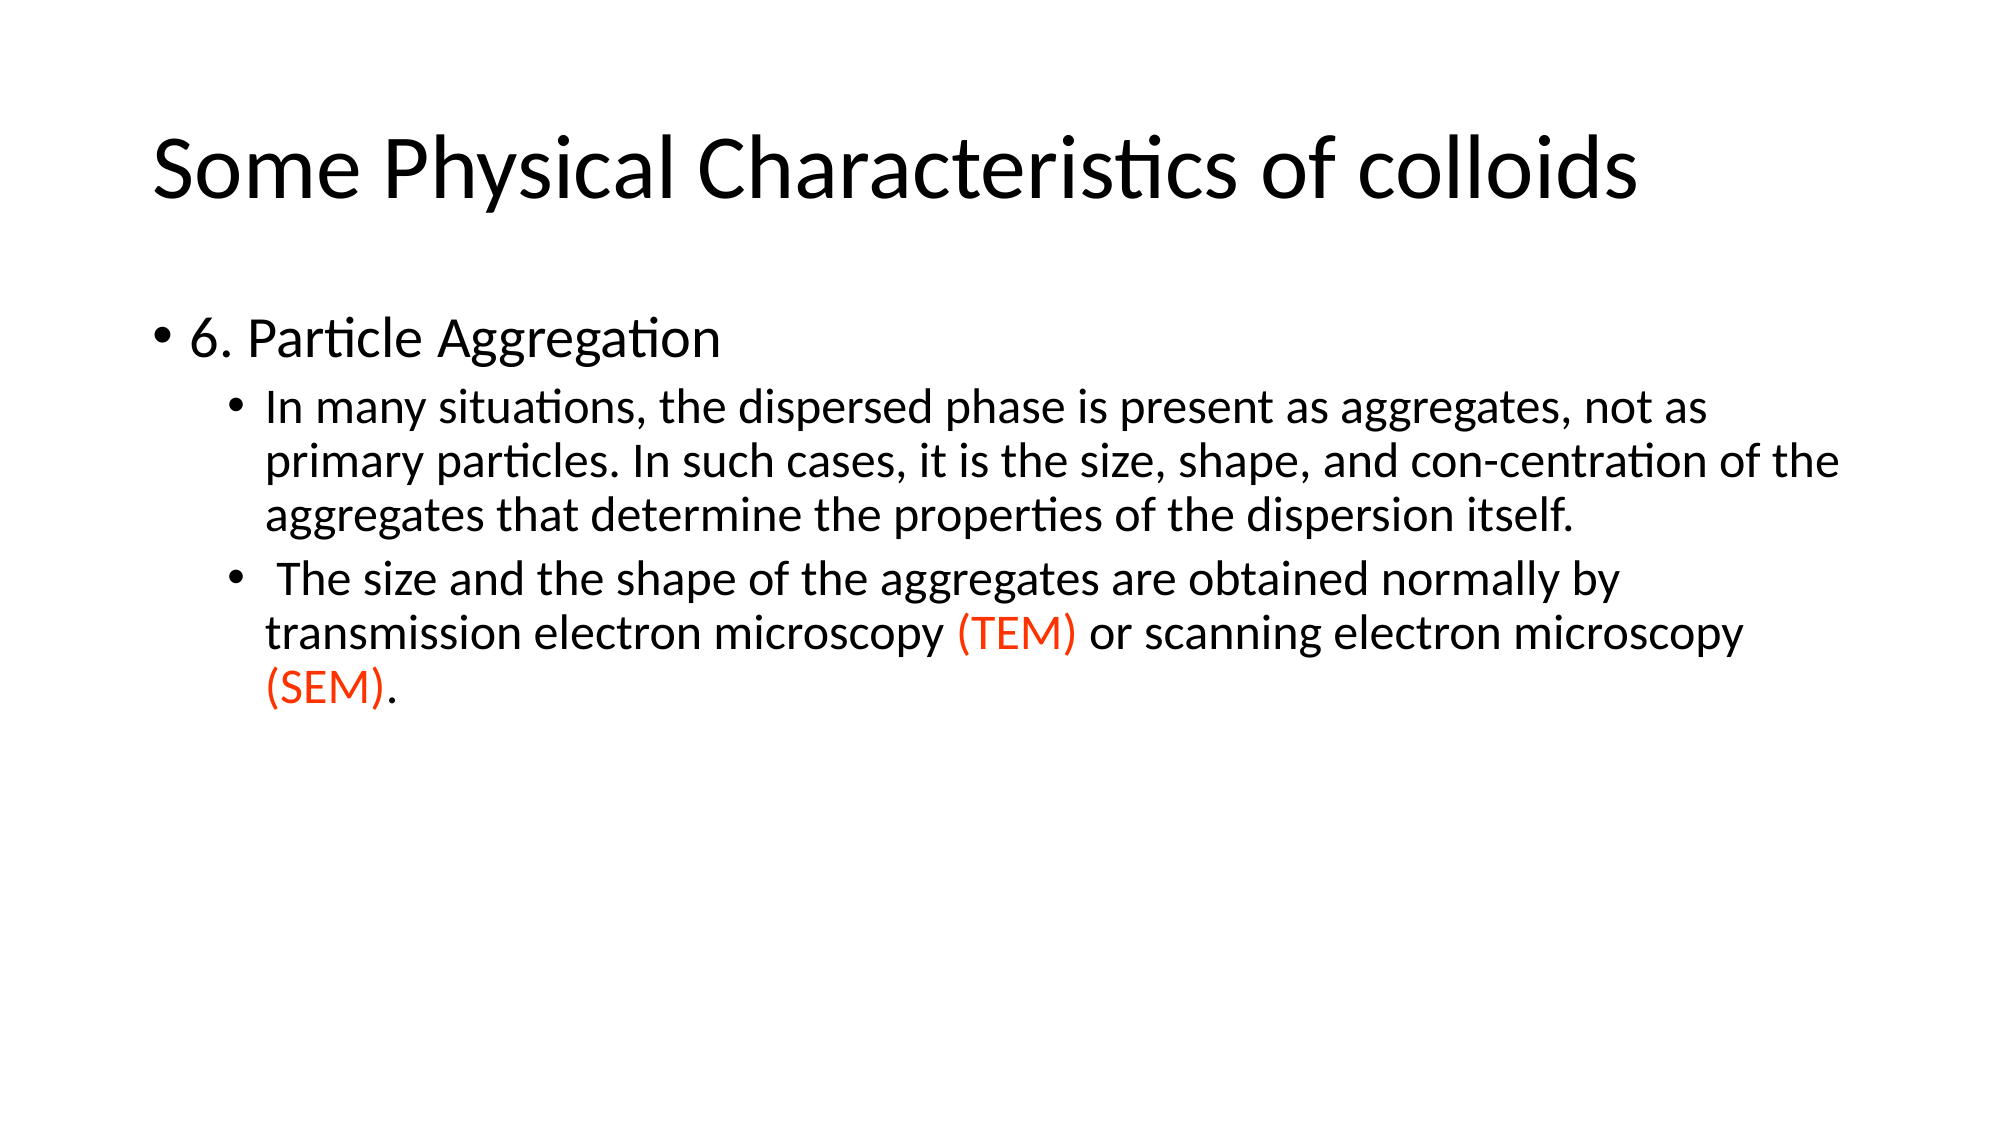

# Some Physical Characteristics of colloids
6. Particle Aggregation
In many situations, the dispersed phase is present as aggregates, not as primary particles. In such cases, it is the size, shape, and con-centration of the aggregates that determine the properties of the dispersion itself.
 The size and the shape of the aggregates are obtained normally by transmission electron microscopy (TEM) or scanning electron microscopy (SEM).